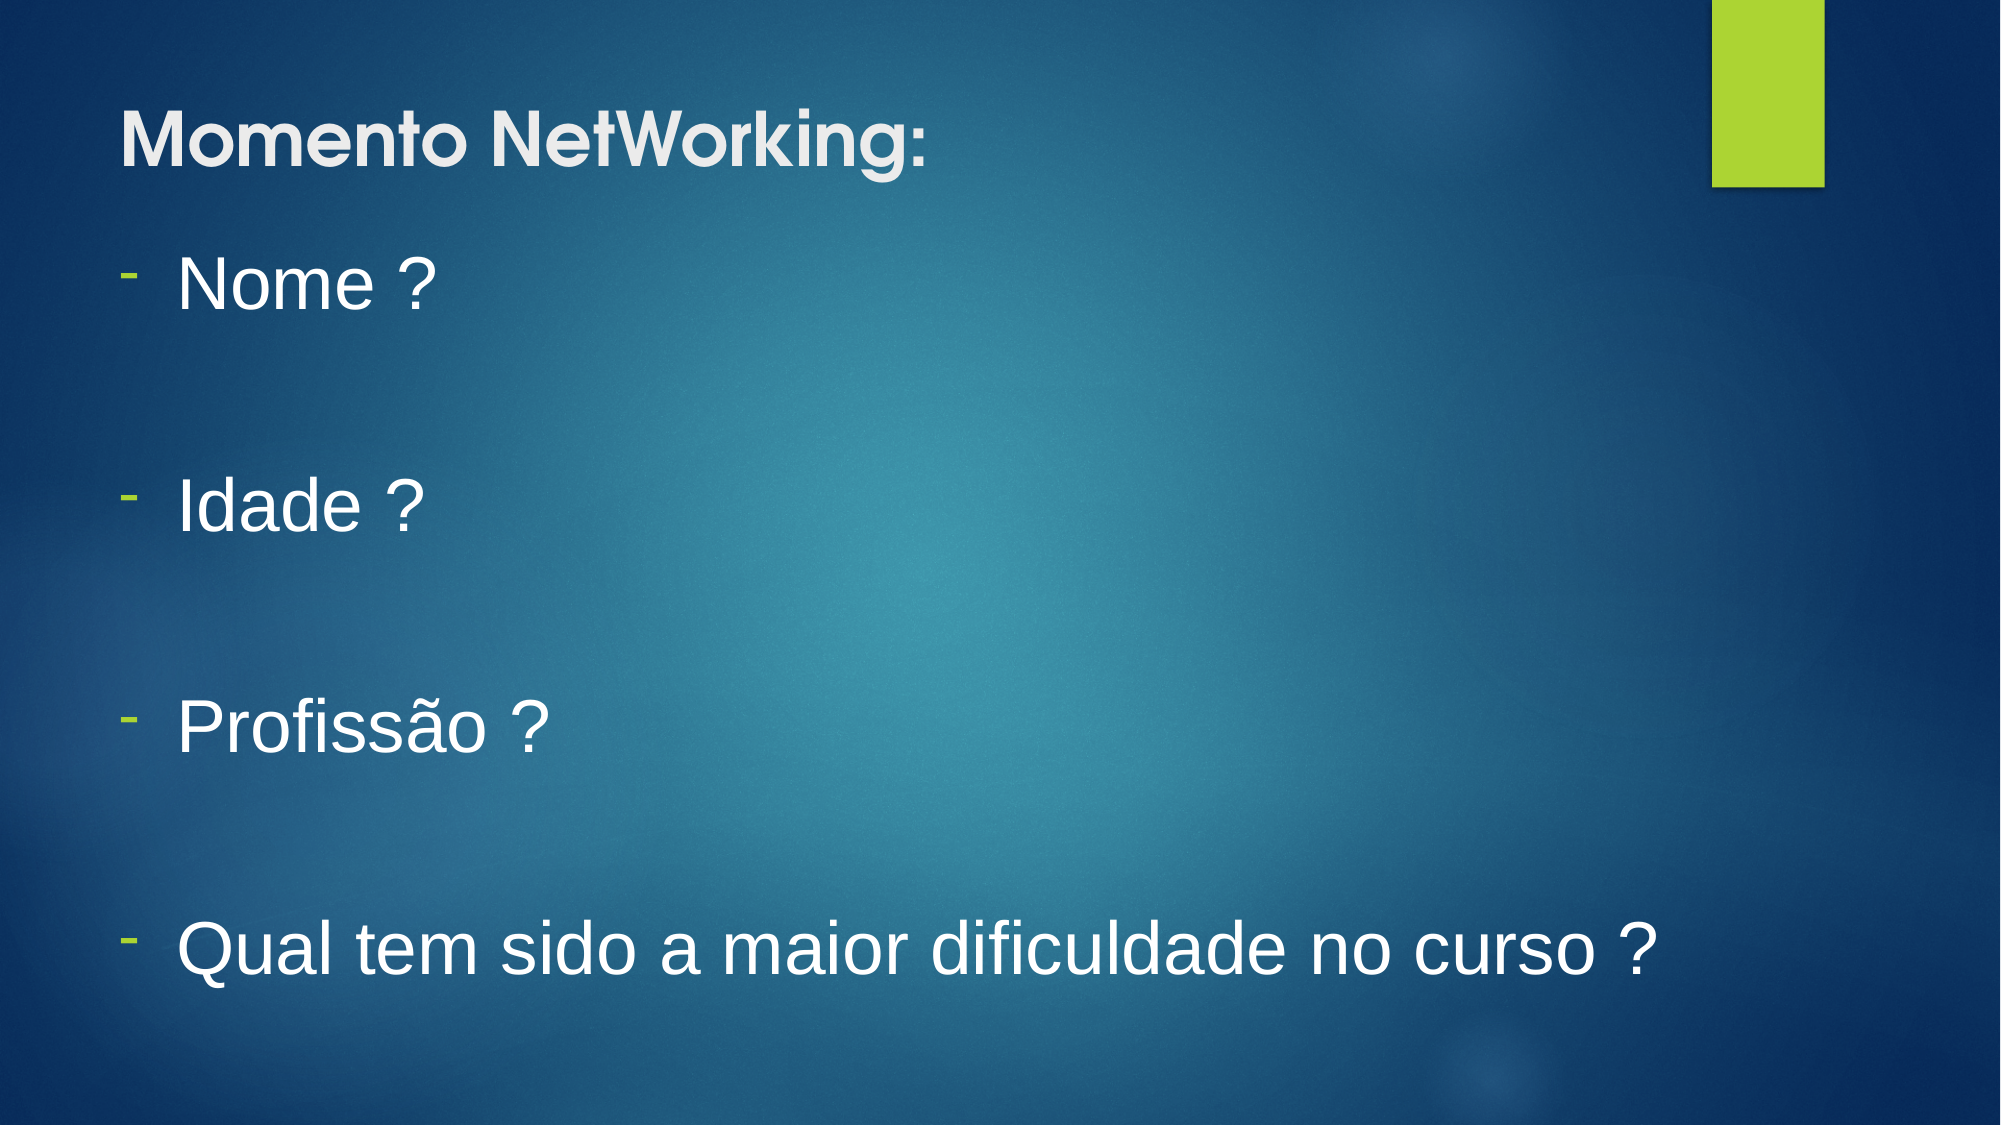

# Momento NetWorking:
Nome ?

Idade ?

Profissão ?

Qual tem sido a maior dificuldade no curso ?